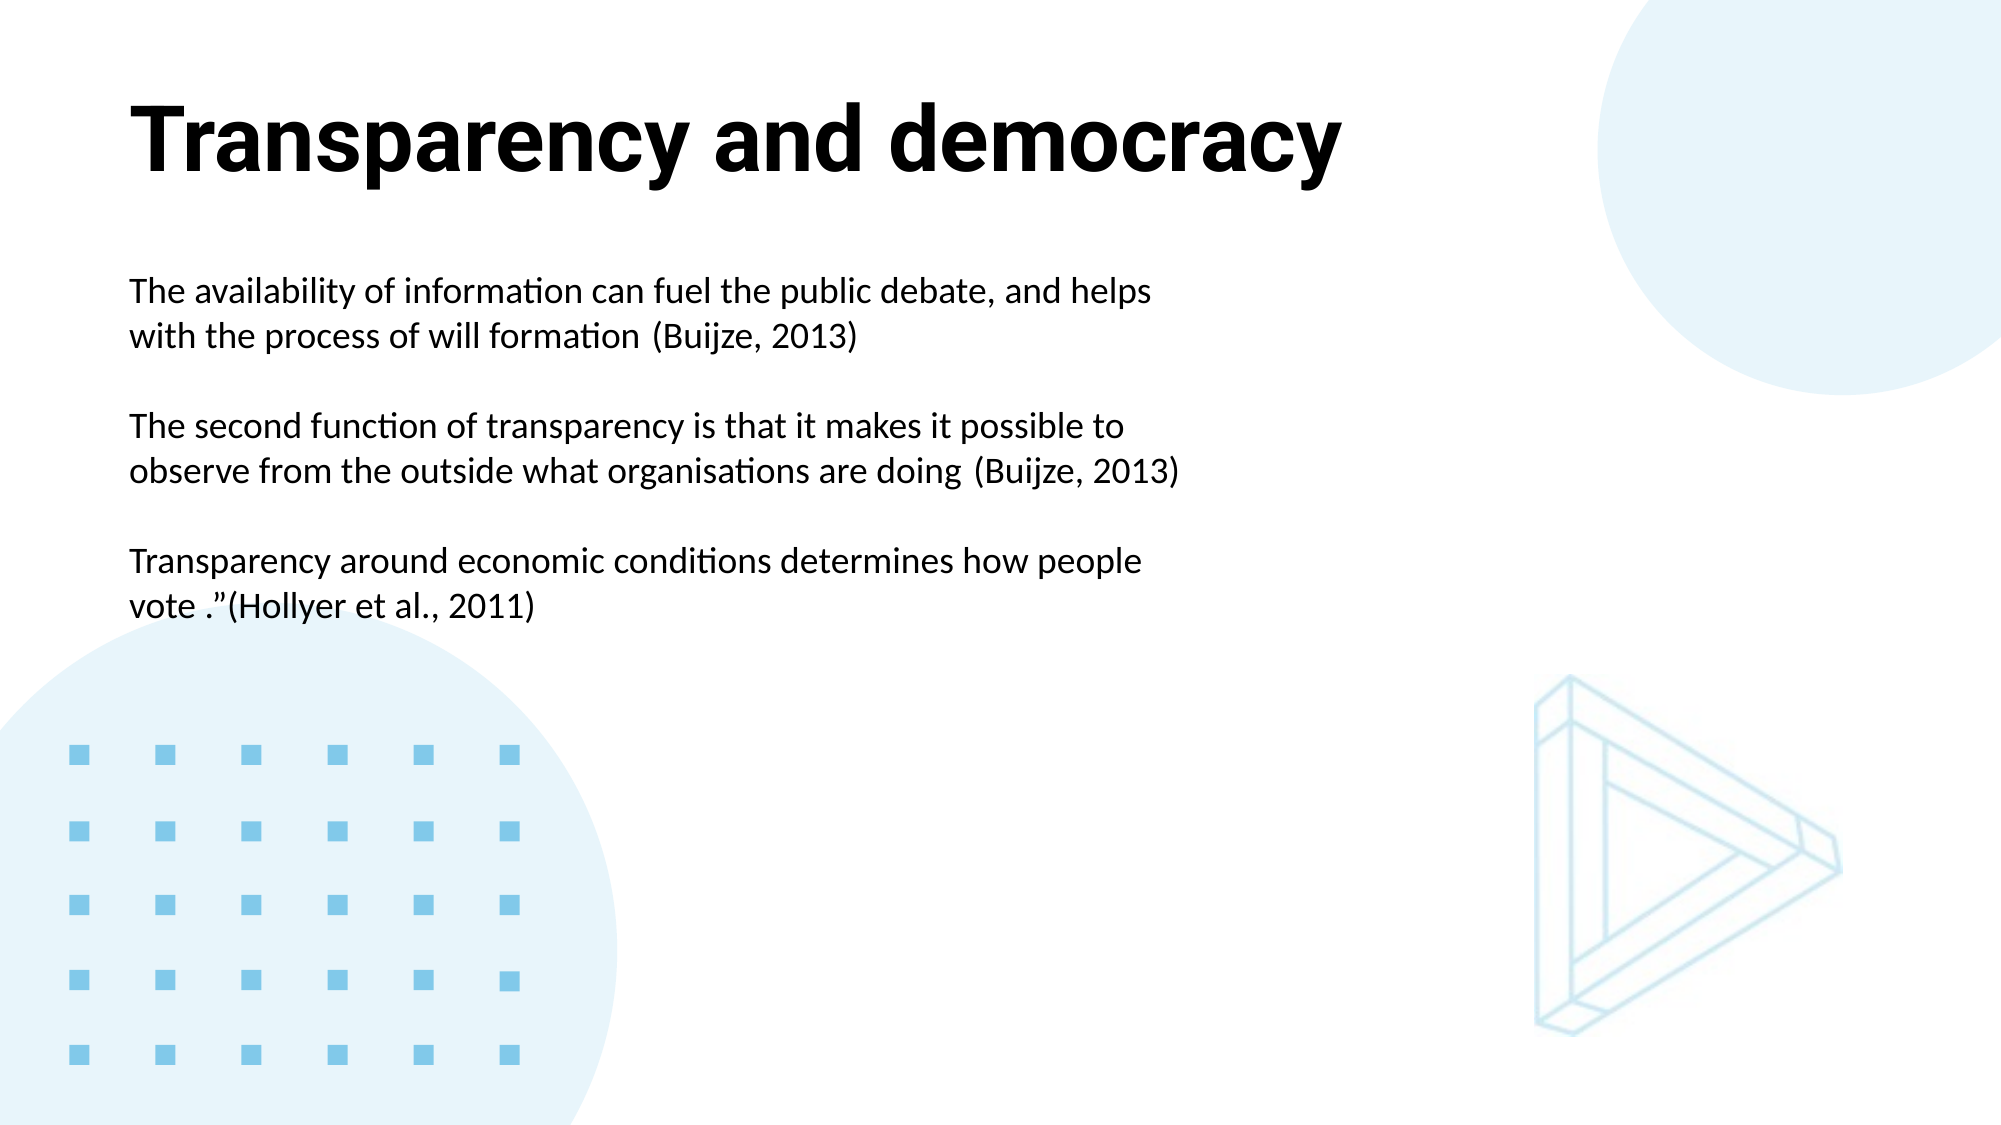

Transparency and democracy
The availability of information can fuel the public debate, and helps with the process of will formation (Buijze, 2013)

The second function of transparency is that it makes it possible to observe from the outside what organisations are doing (Buijze, 2013)

Transparency around economic conditions determines how people vote .”(Hollyer et al., 2011)